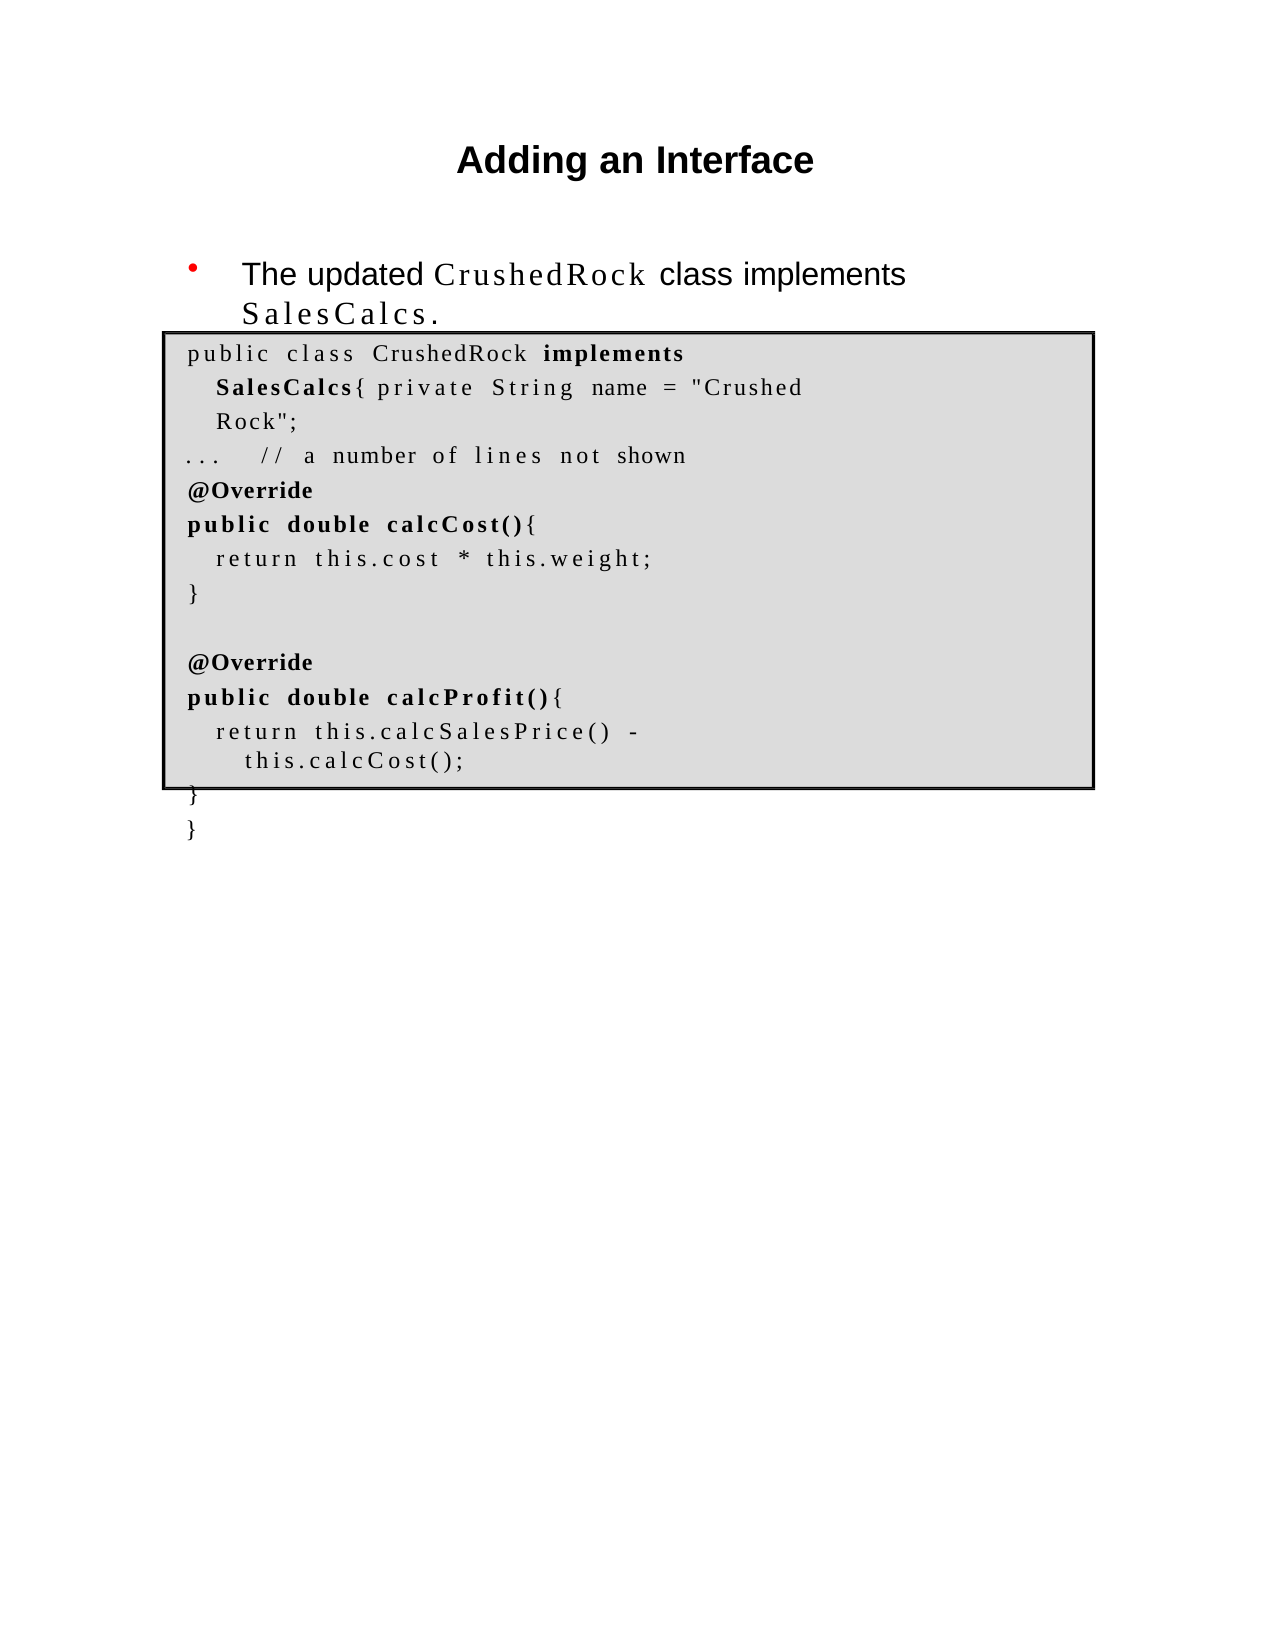

Adding an Interface

The updated CrushedRock class implements
SalesCalcs.
public class CrushedRock implements SalesCalcs{ private String name = "Crushed Rock";
...	// a number of lines not shown
@Override
public double calcCost(){
return this.cost * this.weight;
}

@Override
public double calcProfit(){
return this.calcSalesPrice() - this.calcCost();
}
}